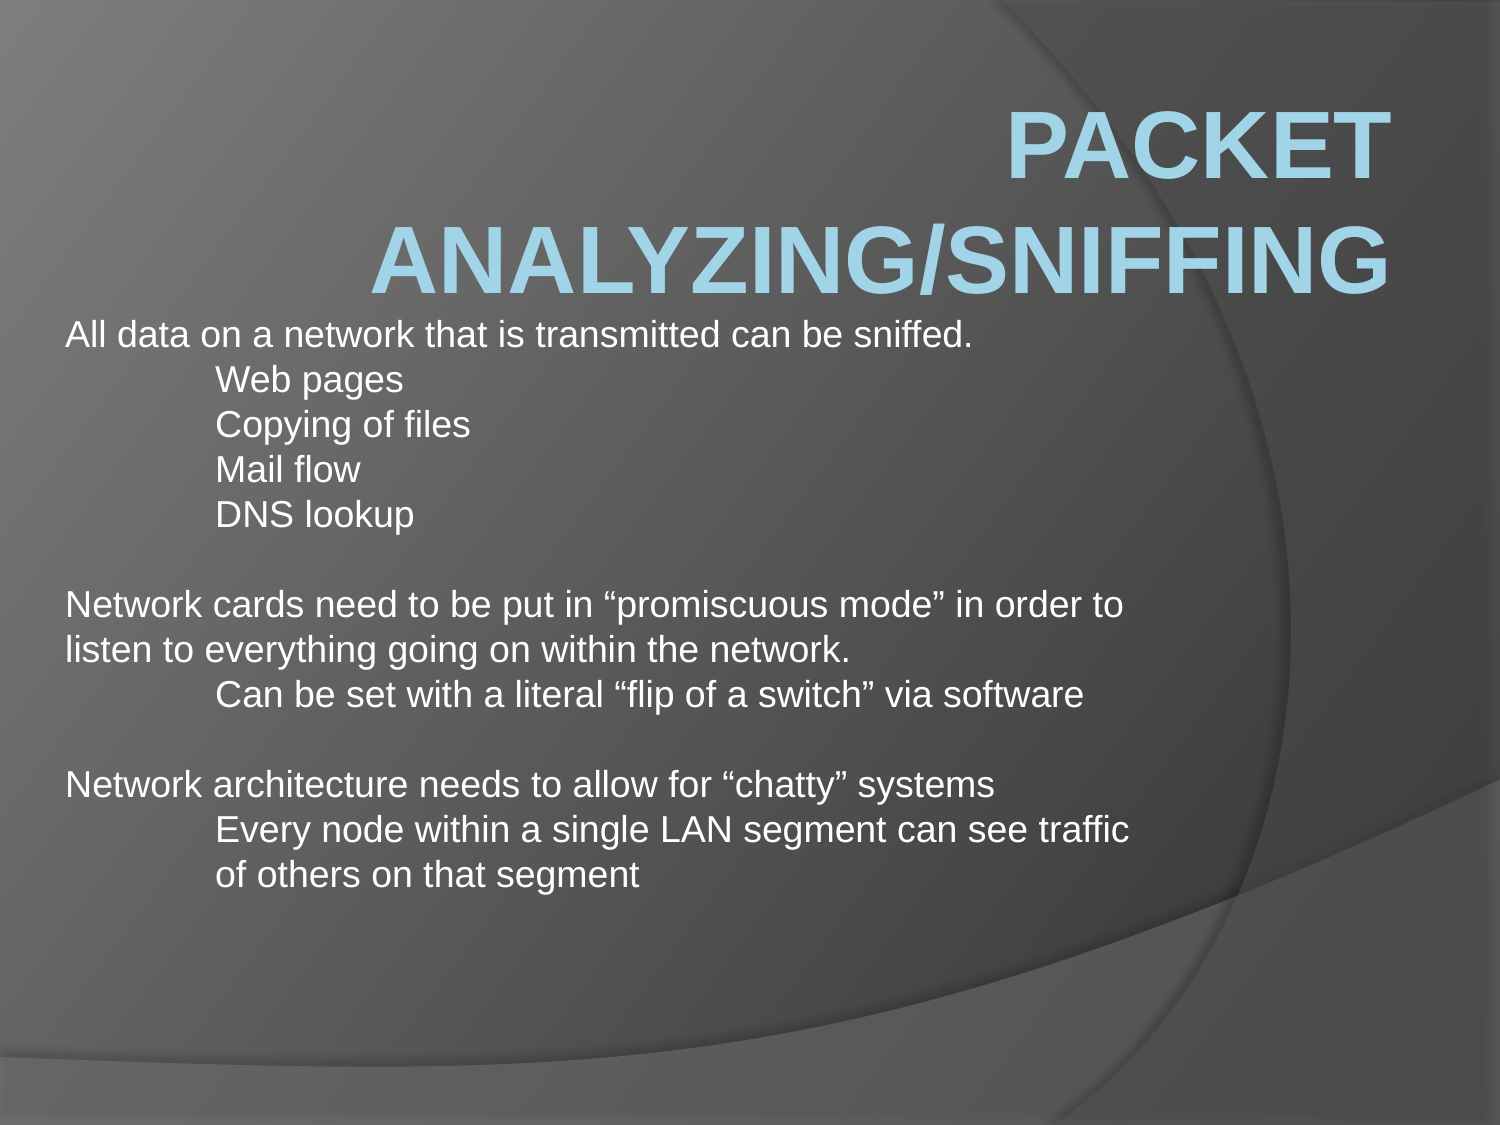

# Packet Analyzing/Sniffing

All data on a network that is transmitted can be sniffed.
	Web pages
	Copying of files
	Mail flow
	DNS lookup

Network cards need to be put in “promiscuous mode” in order to listen to everything going on within the network.
	Can be set with a literal “flip of a switch” via software

Network architecture needs to allow for “chatty” systems
	Every node within a single LAN segment can see traffic 	of others on that segment